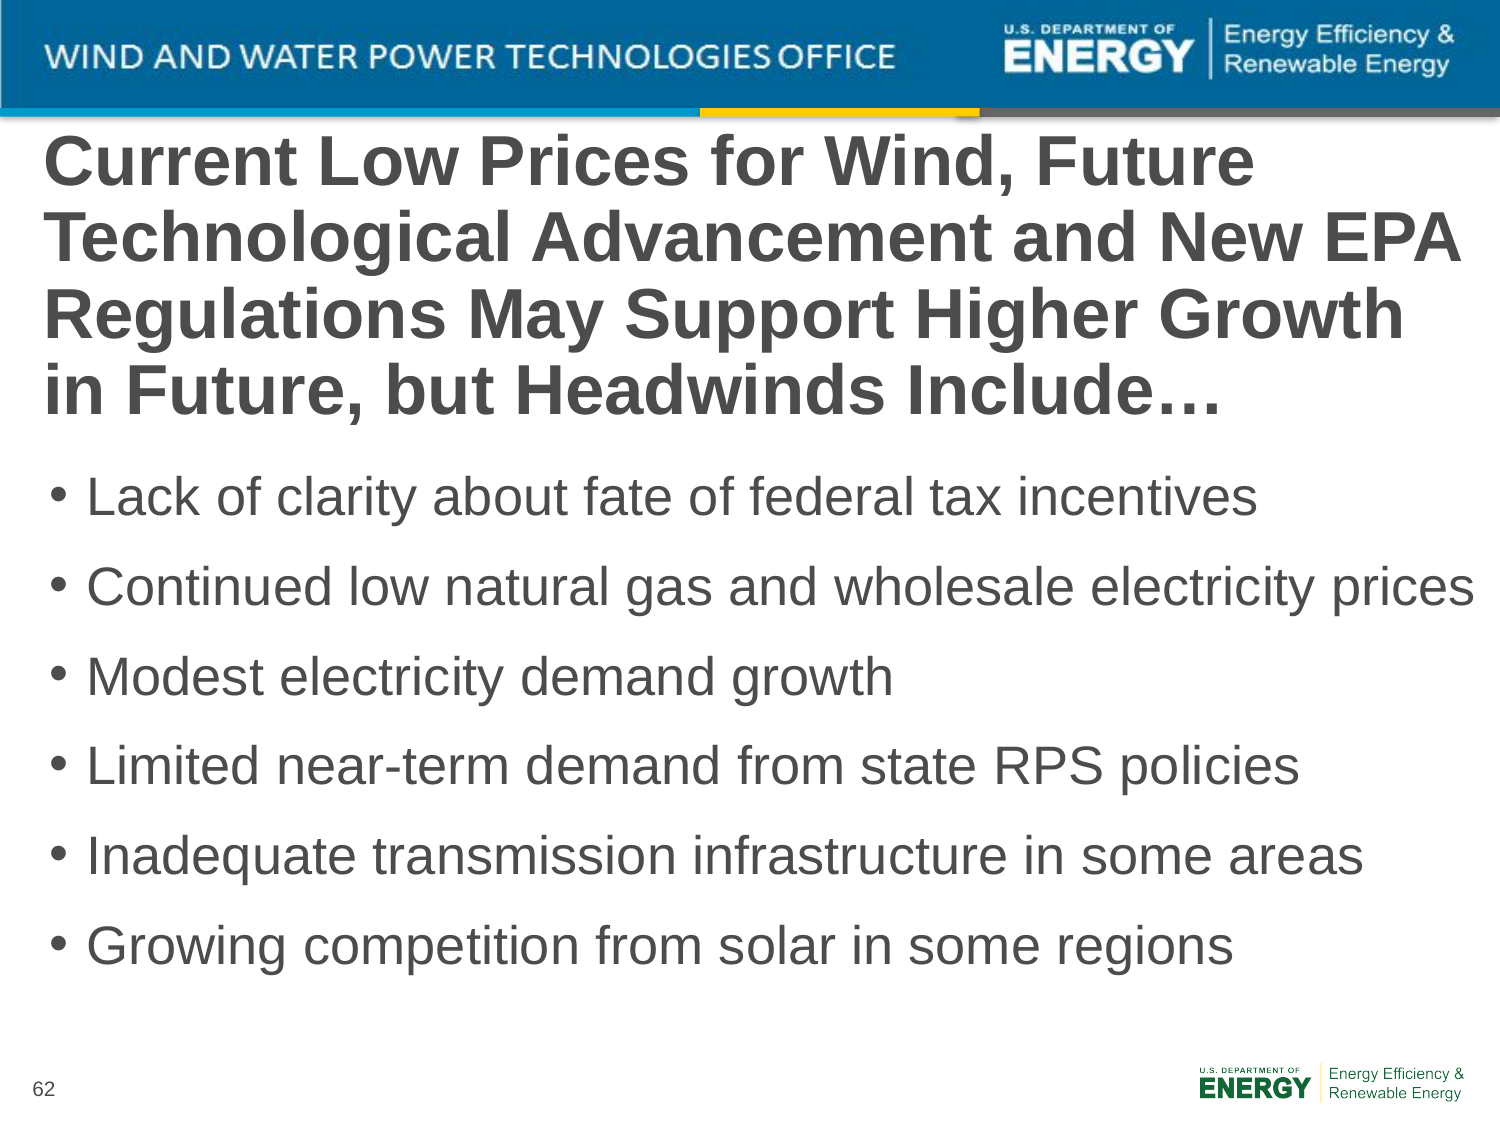

Current Low Prices for Wind, Future Technological Advancement and New EPA Regulations May Support Higher Growth in Future, but Headwinds Include…
Lack of clarity about fate of federal tax incentives
Continued low natural gas and wholesale electricity prices
Modest electricity demand growth
Limited near-term demand from state RPS policies
Inadequate transmission infrastructure in some areas
Growing competition from solar in some regions